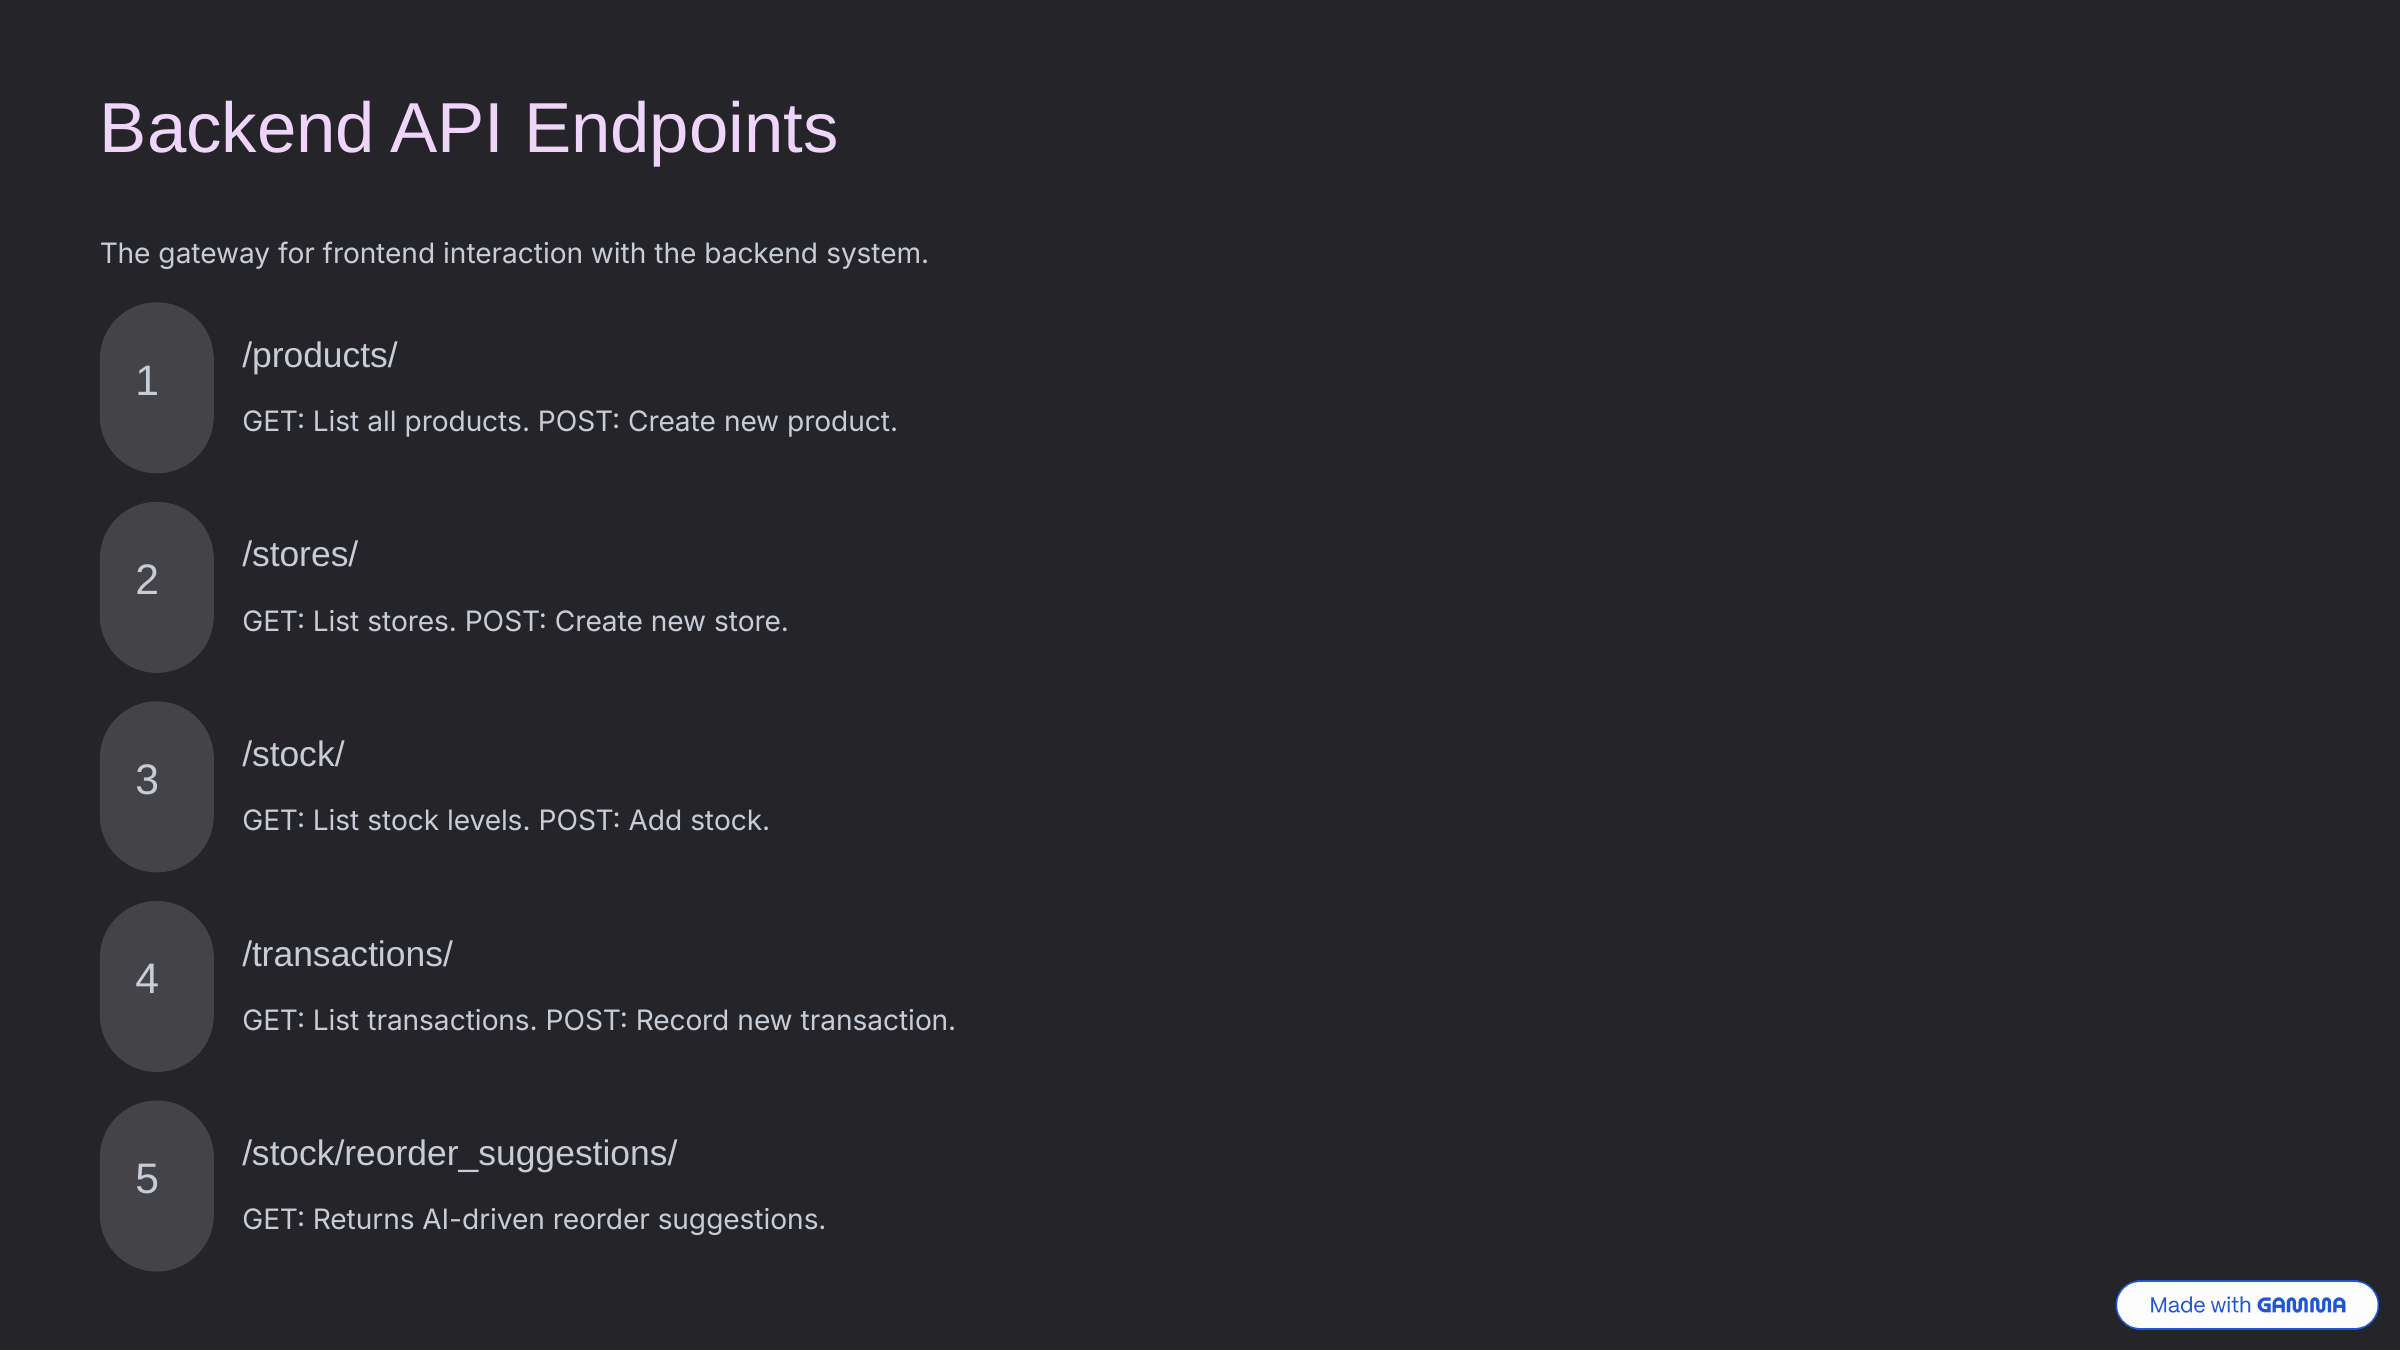

Backend API Endpoints
The gateway for frontend interaction with the backend system.

/products/
1
GET: List all products. POST: Create new product.

/stores/
2
GET: List stores. POST: Create new store.

/stock/
3
GET: List stock levels. POST: Add stock.

/transactions/
4
GET: List transactions. POST: Record new transaction.

/stock/reorder_suggestions/
5
GET: Returns AI-driven reorder suggestions.